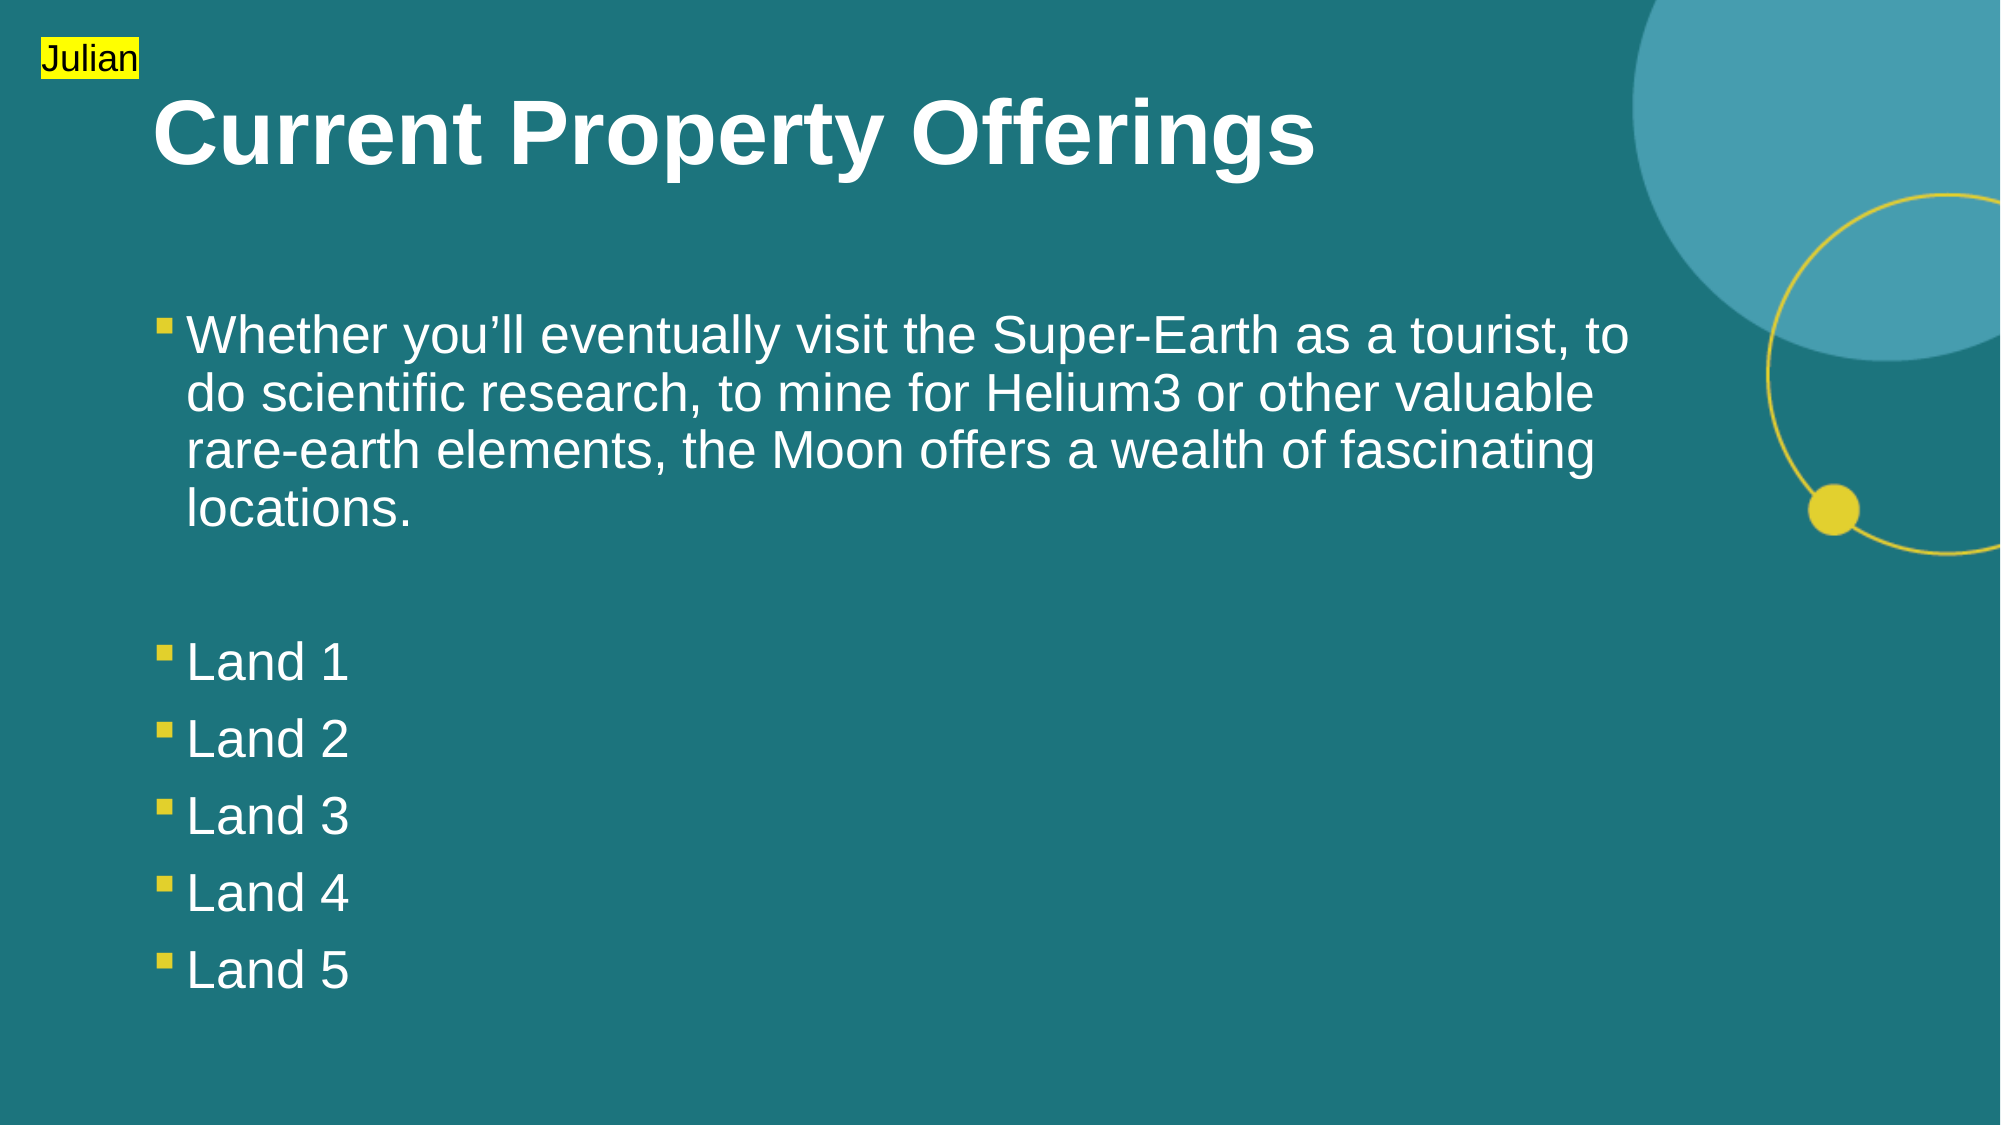

Julian
# Current Property Offerings
Whether you’ll eventually visit the Super-Earth as a tourist, to do scientific research, to mine for Helium3 or other valuable rare-earth elements, the Moon offers a wealth of fascinating locations.

Land 1
Land 2
Land 3
Land 4
Land 5